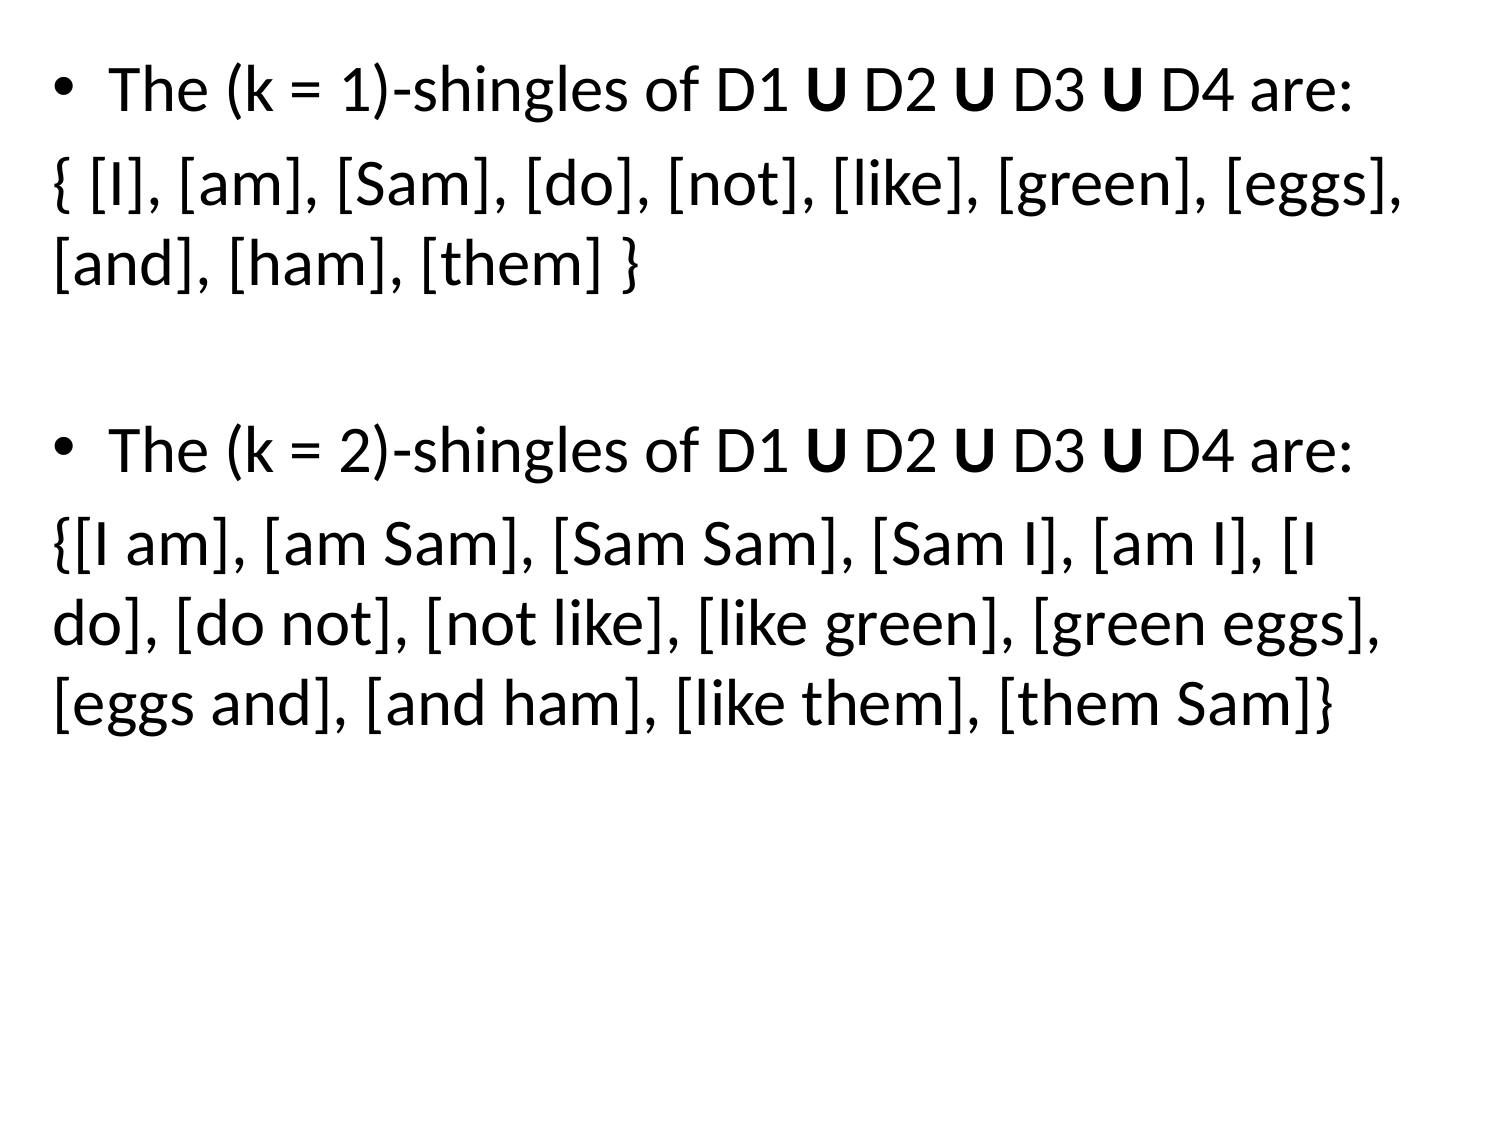

The (k = 1)-shingles of D1 U D2 U D3 U D4 are:
{ [I], [am], [Sam], [do], [not], [like], [green], [eggs], [and], [ham], [them] }

The (k = 2)-shingles of D1 U D2 U D3 U D4 are:
{[I am], [am Sam], [Sam Sam], [Sam I], [am I], [I do], [do not], [not like], [like green], [green eggs], [eggs and], [and ham], [like them], [them Sam]}